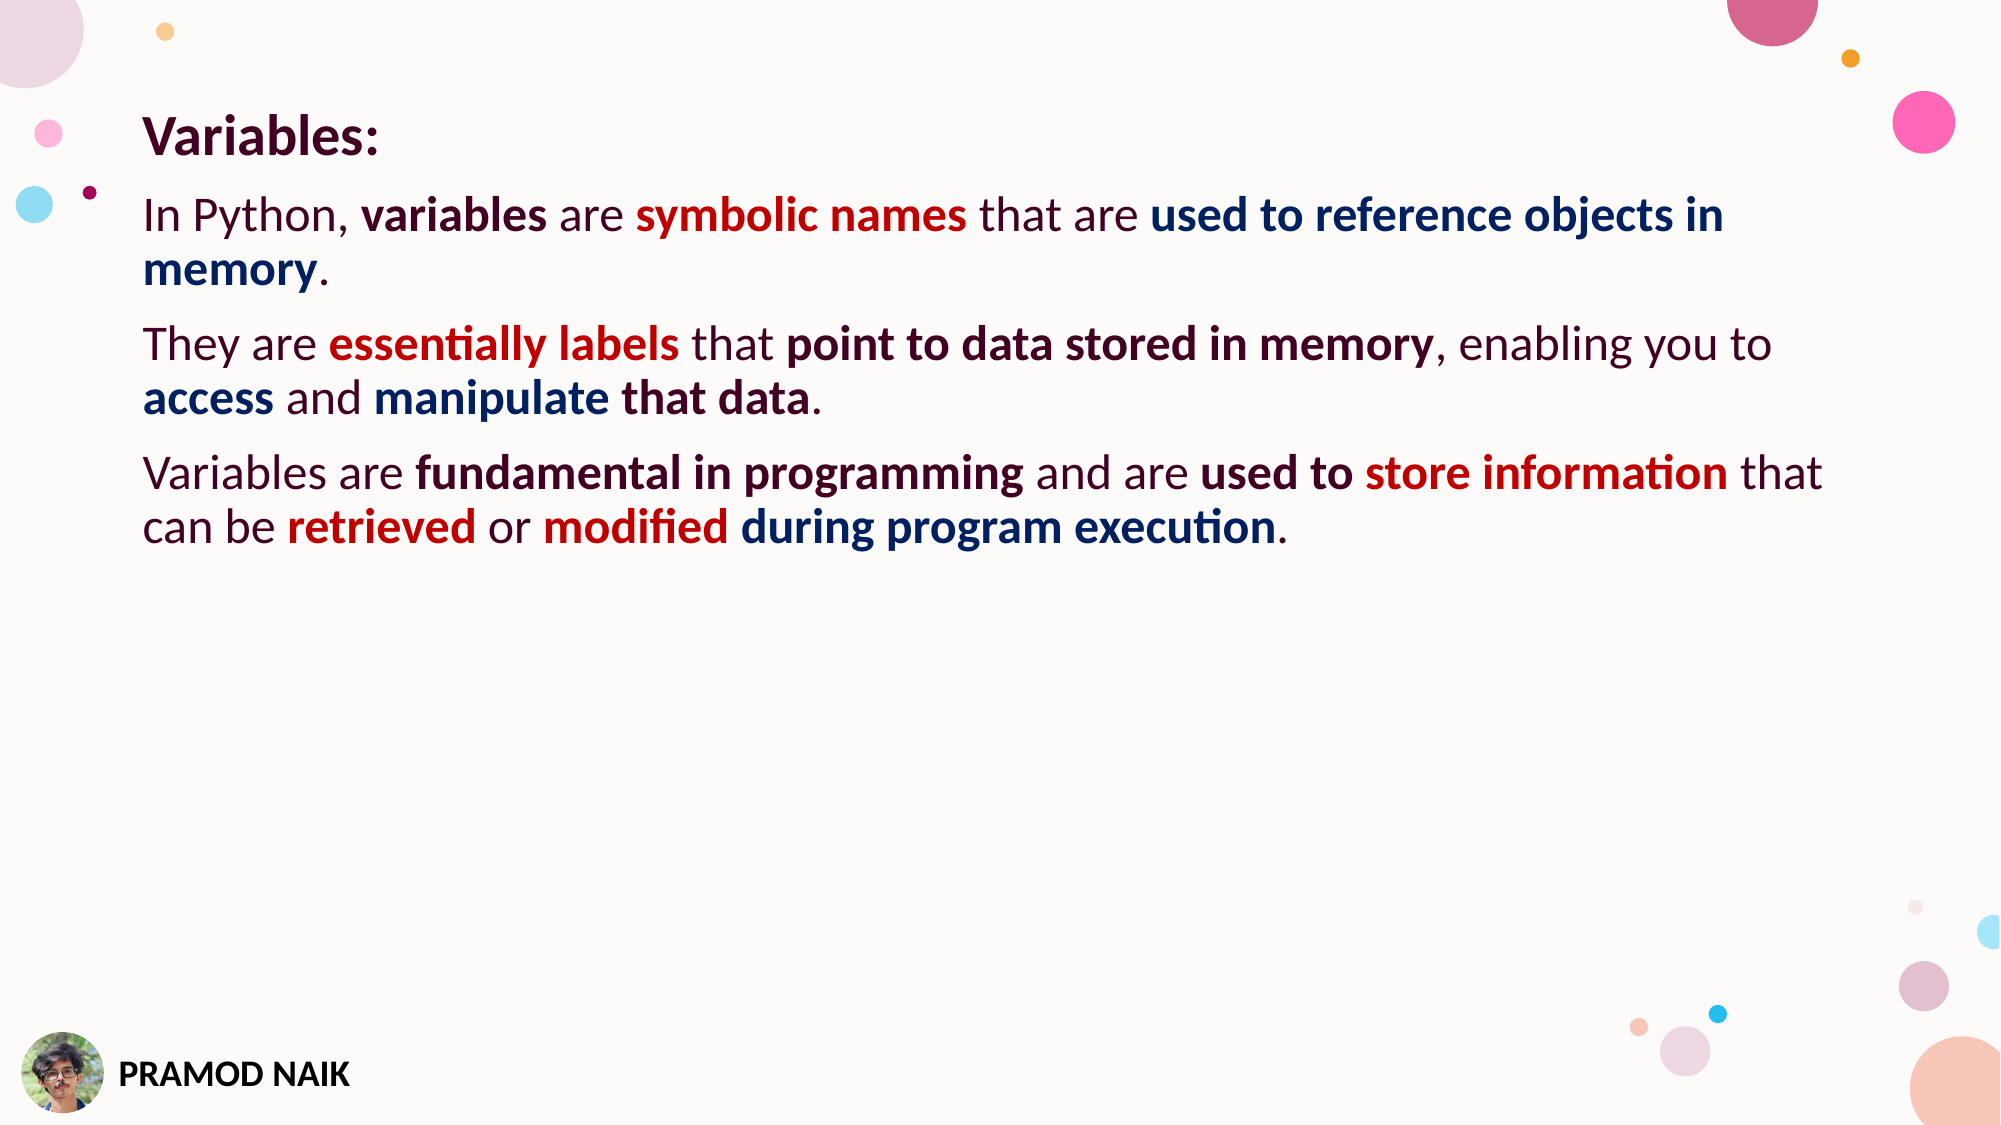

Variables:
In Python, variables are symbolic names that are used to reference objects in memory.
They are essentially labels that point to data stored in memory, enabling you to access and manipulate that data.
Variables are fundamental in programming and are used to store information that can be retrieved or modified during program execution.